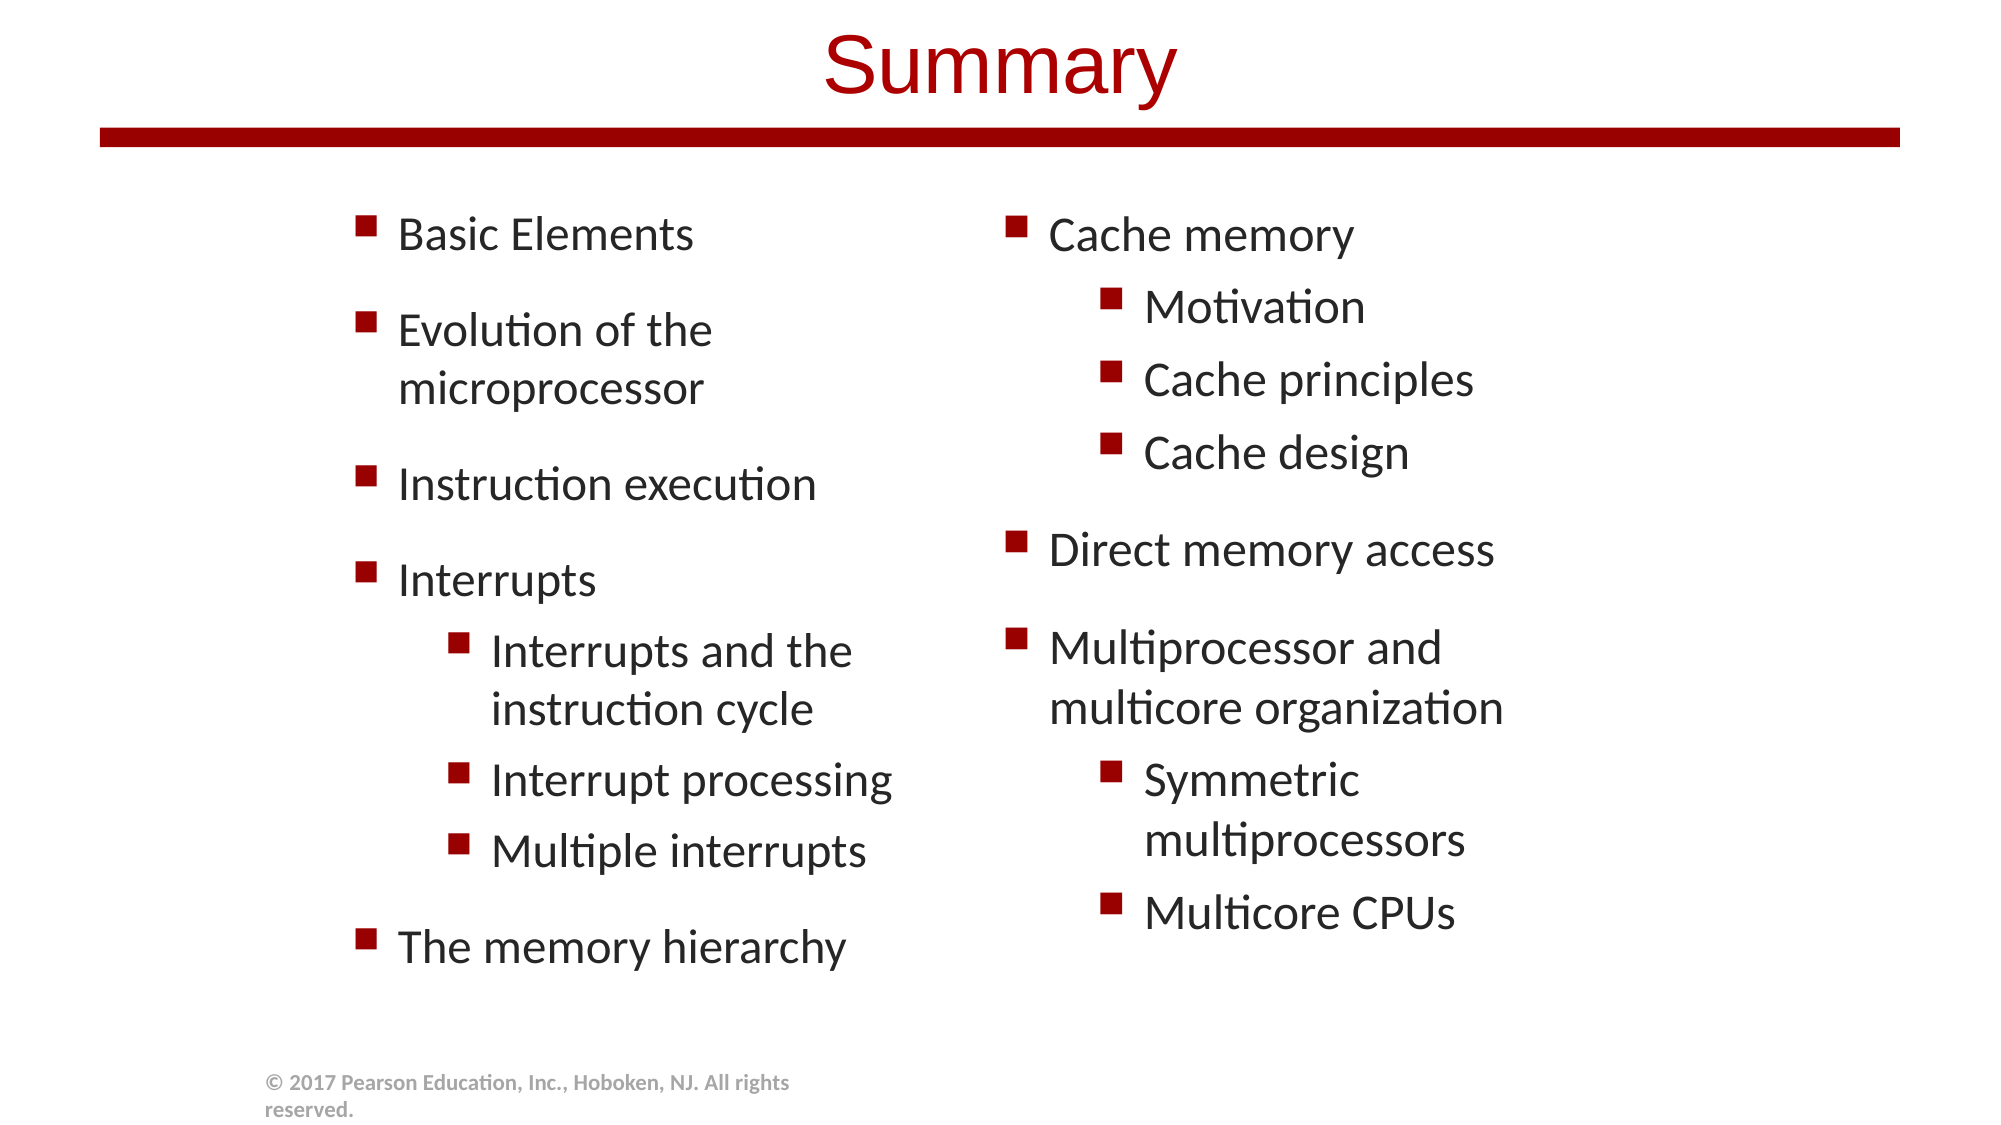

# Summary
Basic Elements
Evolution of the microprocessor
Instruction execution
Interrupts
Interrupts and the instruction cycle
Interrupt processing
Multiple interrupts
The memory hierarchy
Cache memory
Motivation
Cache principles
Cache design
Direct memory access
Multiprocessor and multicore organization
Symmetric multiprocessors
Multicore CPUs
© 2017 Pearson Education, Inc., Hoboken, NJ. All rights reserved.